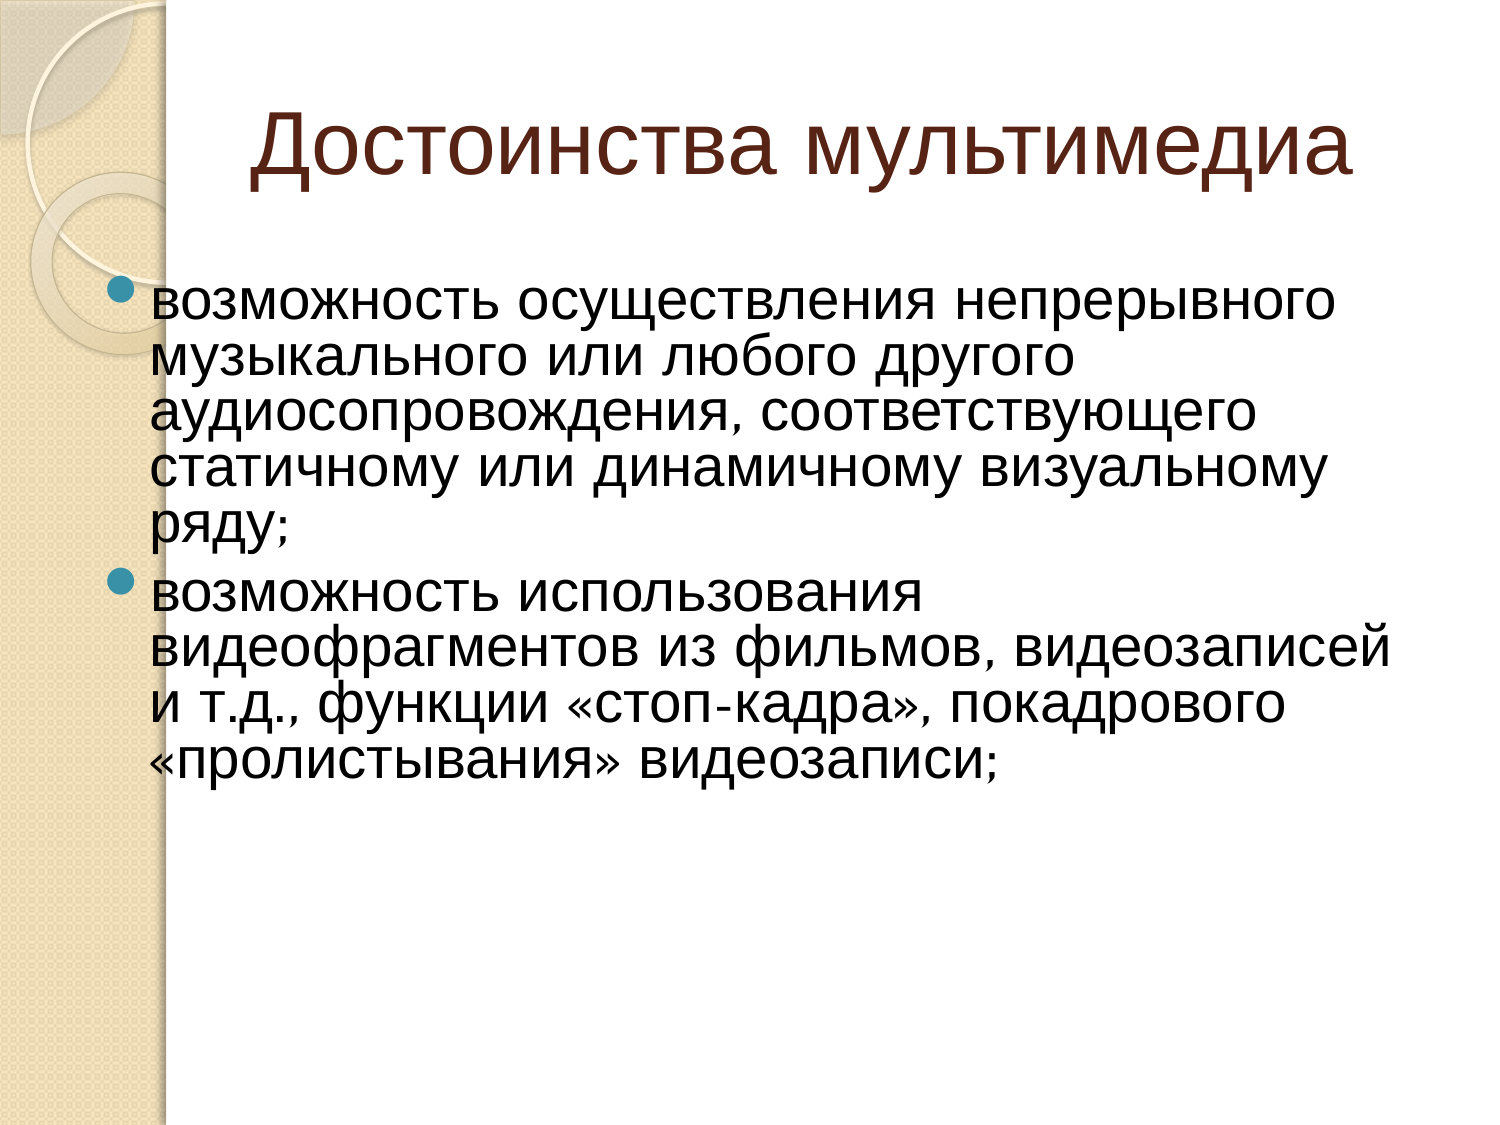

# Достоинства мультимедиа
возможность осуществления непрерывного музыкального или любого другого аудиосопровождения, соответствующего статичному или динамичному визуальному ряду;
возможность использования видеофрагментов из фильмов, видеозаписей и т.д., функции «стоп-кадра», покадрового «пролистывания» видеозаписи;